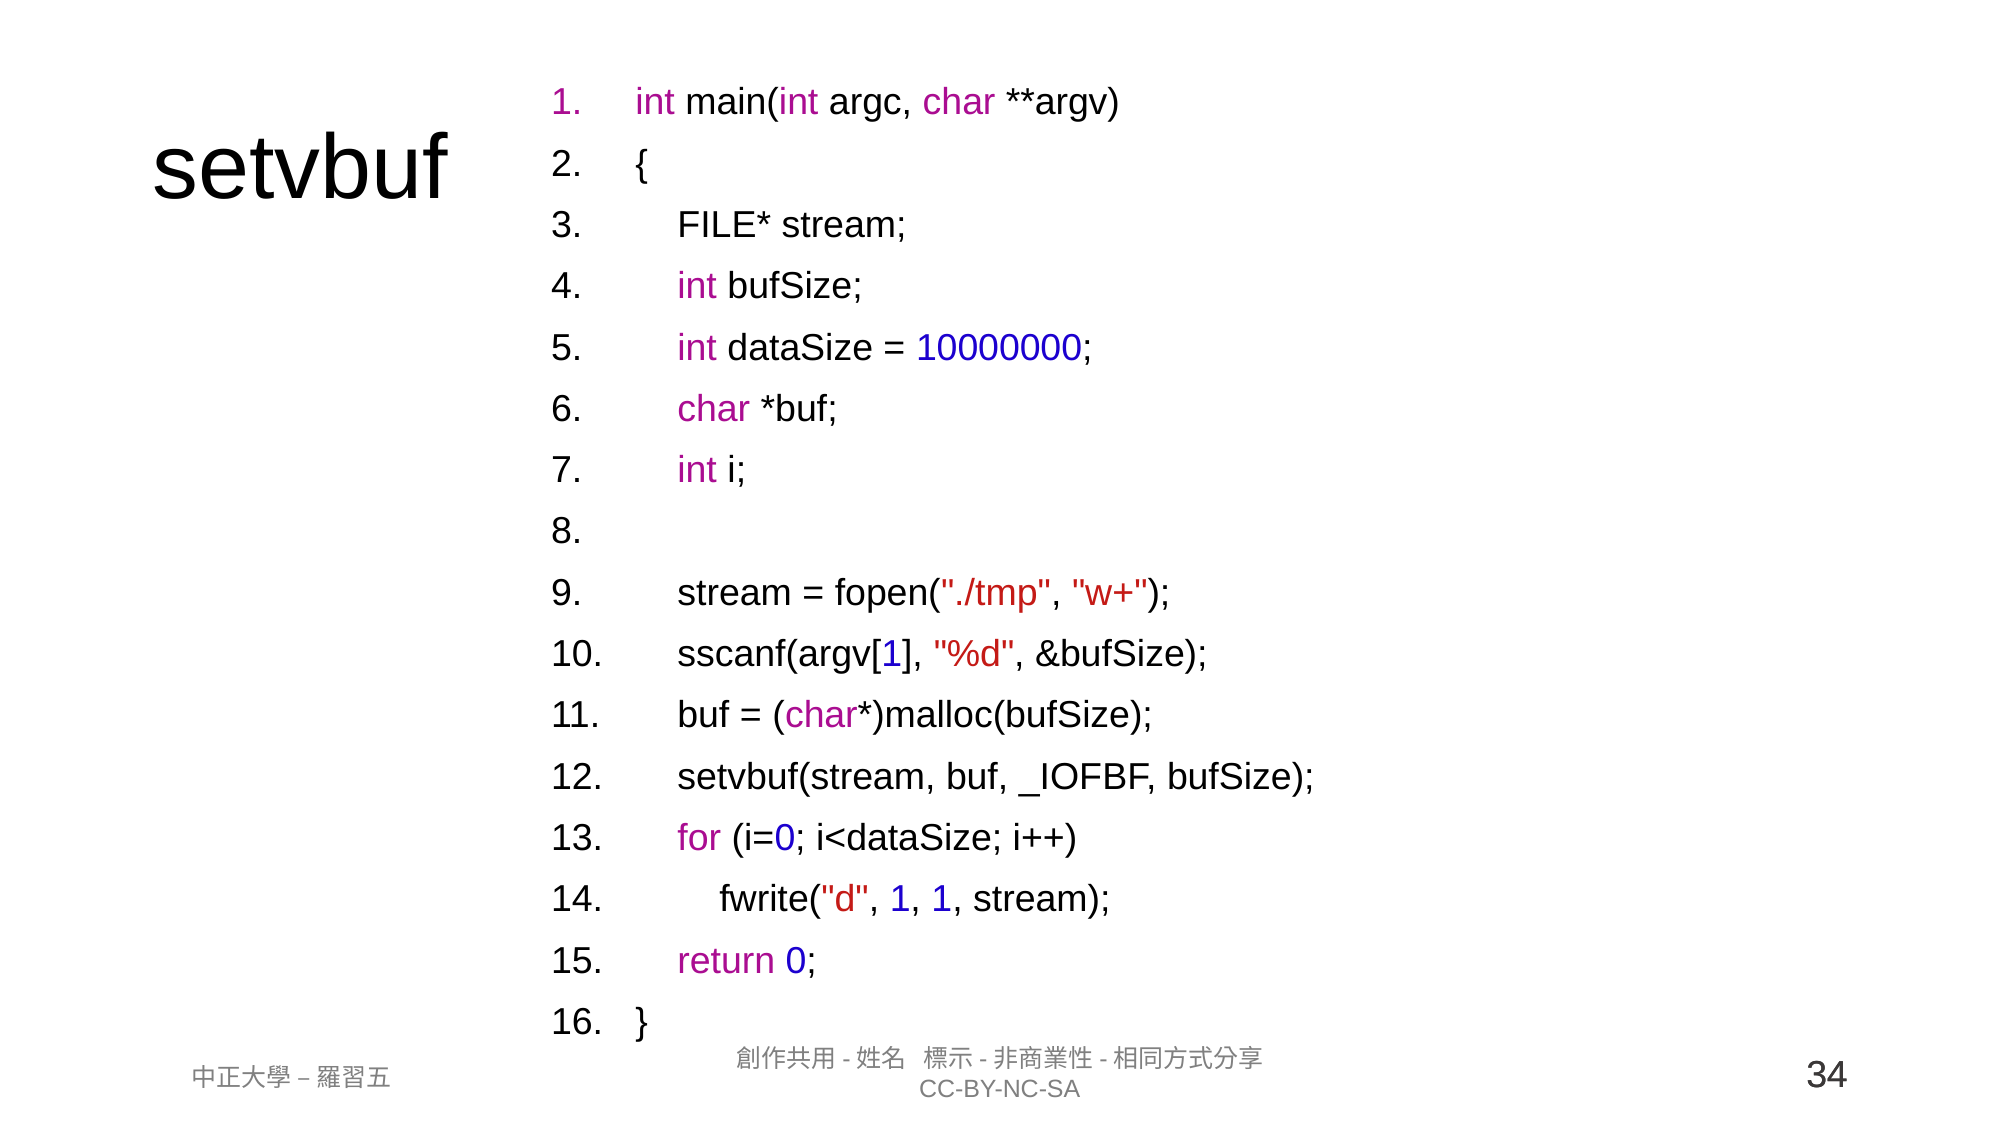

int main(int argc, char **argv)
{
    FILE* stream;
    int bufSize;
    int dataSize = 10000000;
    char *buf;
    int i;

    stream = fopen("./tmp", "w+");
    sscanf(argv[1], "%d", &bufSize);
    buf = (char*)malloc(bufSize);
    setvbuf(stream, buf, _IOFBF, bufSize);
    for (i=0; i<dataSize; i++)
        fwrite("d", 1, 1, stream);
    return 0;
}
# setvbuf